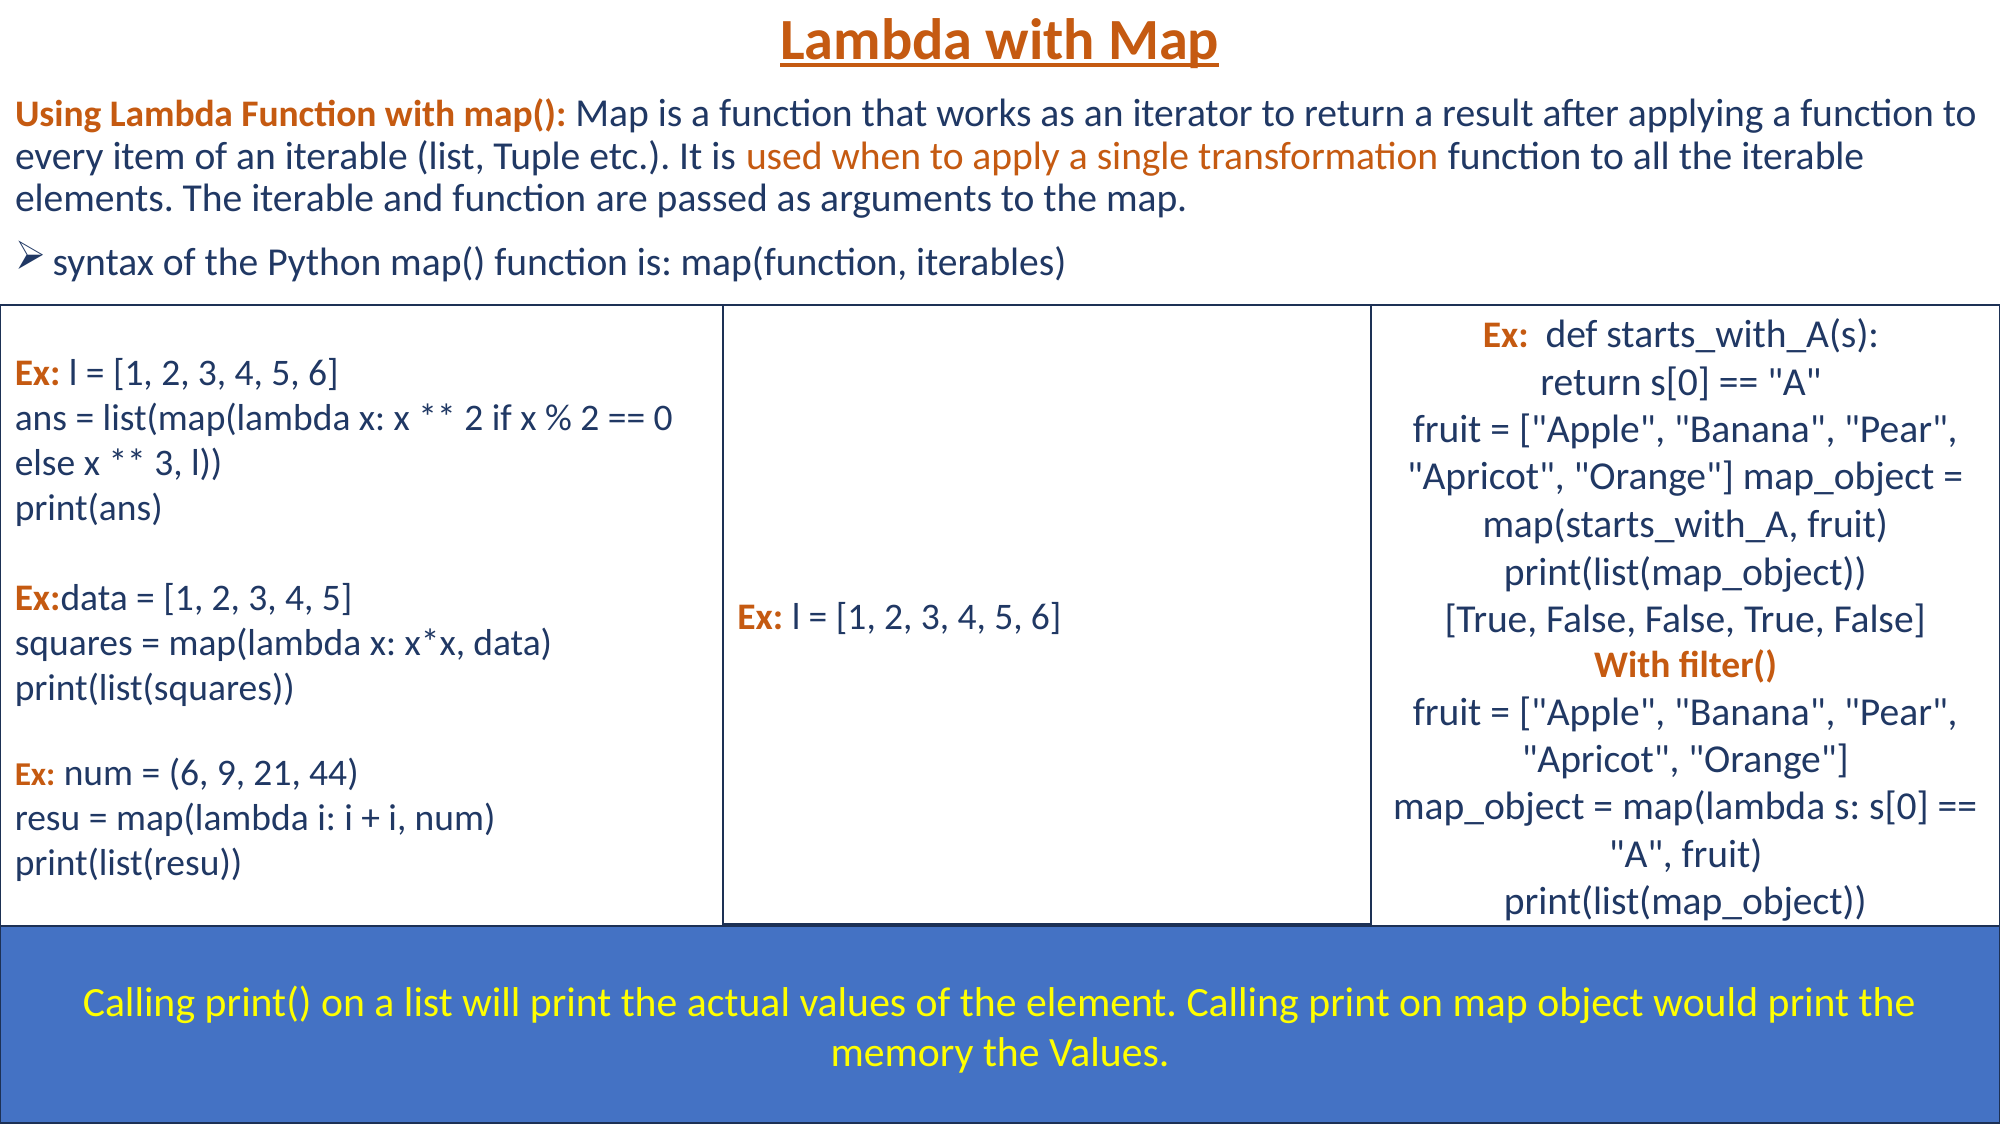

Lambda with Map
Using Lambda Function with map(): Map is a function that works as an iterator to return a result after applying a function to every item of an iterable (list, Tuple etc.). It is used when to apply a single transformation function to all the iterable elements. The iterable and function are passed as arguments to the map.
syntax of the Python map() function is: map(function, iterables)

Ex: l = [1, 2, 3, 4, 5, 6]
ans = list(map(lambda x: x ** 2 if x % 2 == 0 else x ** 3, l))
print(ans)

Ex:data = [1, 2, 3, 4, 5]
squares = map(lambda x: x*x, data)
print(list(squares))

Ex: num = (6, 9, 21, 44)
resu = map(lambda i: i + i, num)
print(list(resu))
Ex: l = [1, 2, 3, 4, 5, 6]
Ex:  def starts_with_A(s):
return s[0] == "A"
fruit = ["Apple", "Banana", "Pear", "Apricot", "Orange"] map_object = map(starts_with_A, fruit) print(list(map_object))
[True, False, False, True, False]
With filter()
fruit = ["Apple", "Banana", "Pear", "Apricot", "Orange"]
map_object = map(lambda s: s[0] == "A", fruit)
print(list(map_object))
Calling print() on a list will print the actual values of the element. Calling print on map object would print the memory the Values.